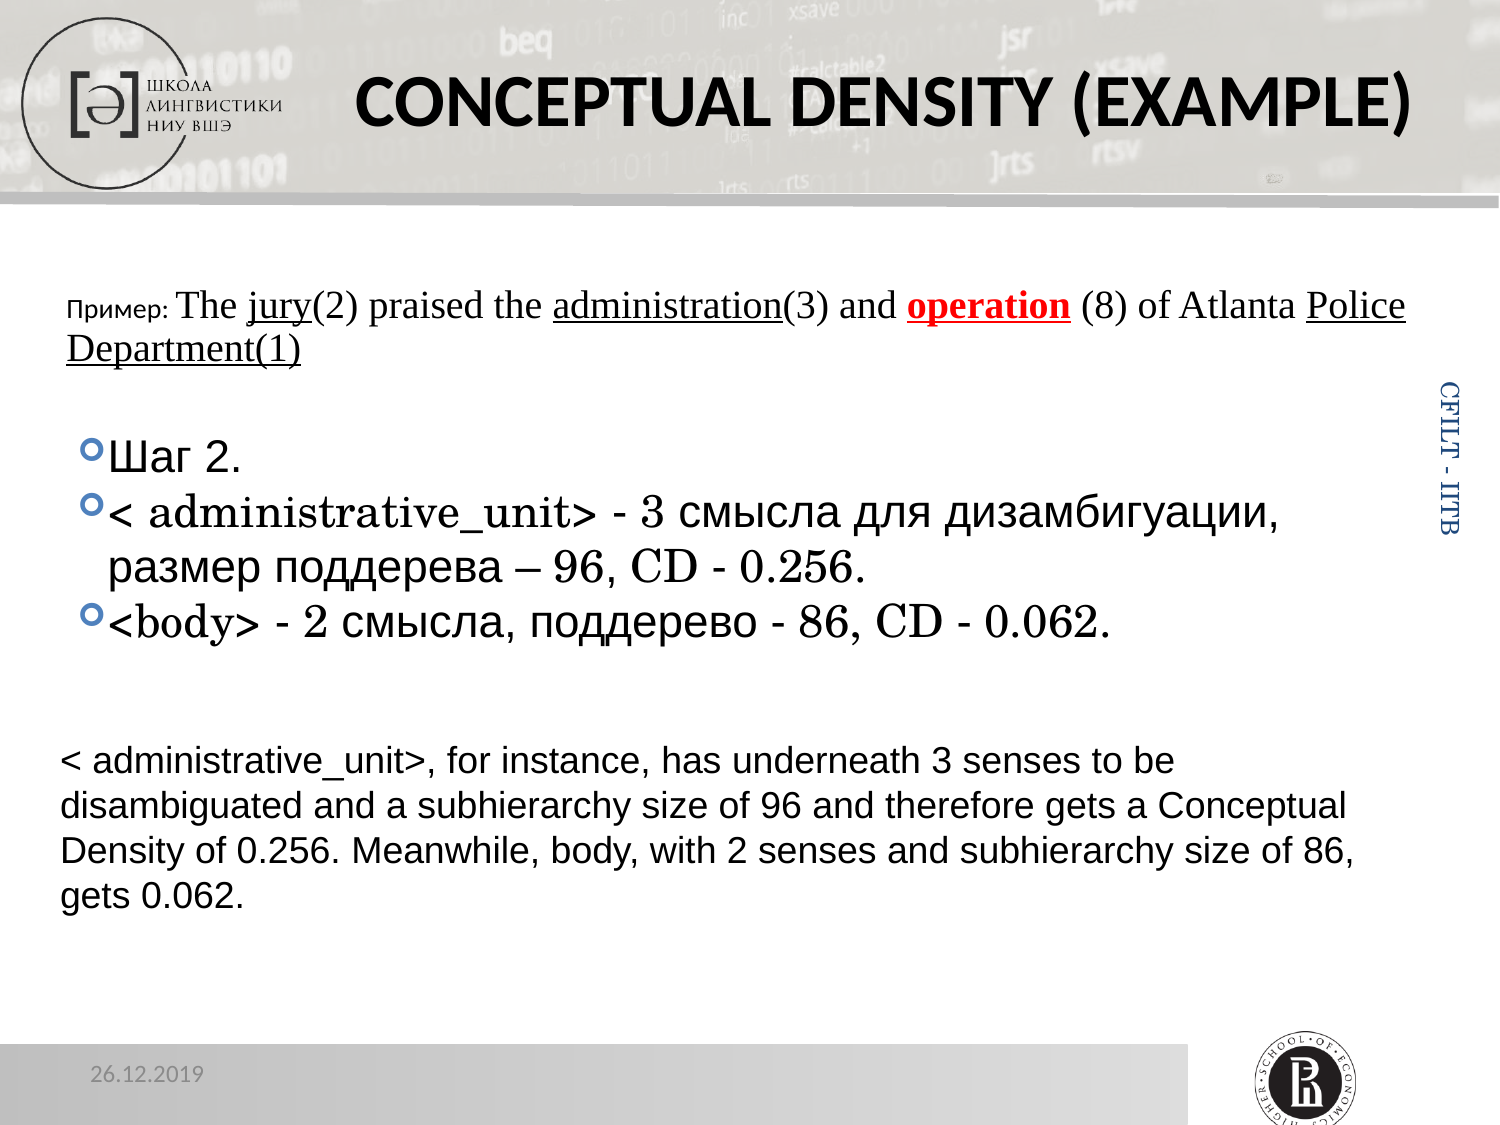

# CONCEPTUAL DENSITY (EXAMPLE)
	Пример: The jury(2) praised the administration(3) and operation (8) of Atlanta Police Department(1)
Шаг 2.
< administrative_unit> - 3 смысла для дизамбигуации, размер поддерева – 96, CD - 0.256.
<body> - 2 смысла, поддерево - 86, CD - 0.062.
CFILT - IITB
< administrative_unit>, for instance, has underneath 3 senses to be disambiguated and a subhierarchy size of 96 and therefore gets a Conceptual Density of 0.256. Meanwhile, body, with 2 senses and subhierarchy size of 86, gets 0.062.
53
26.12.2019
53